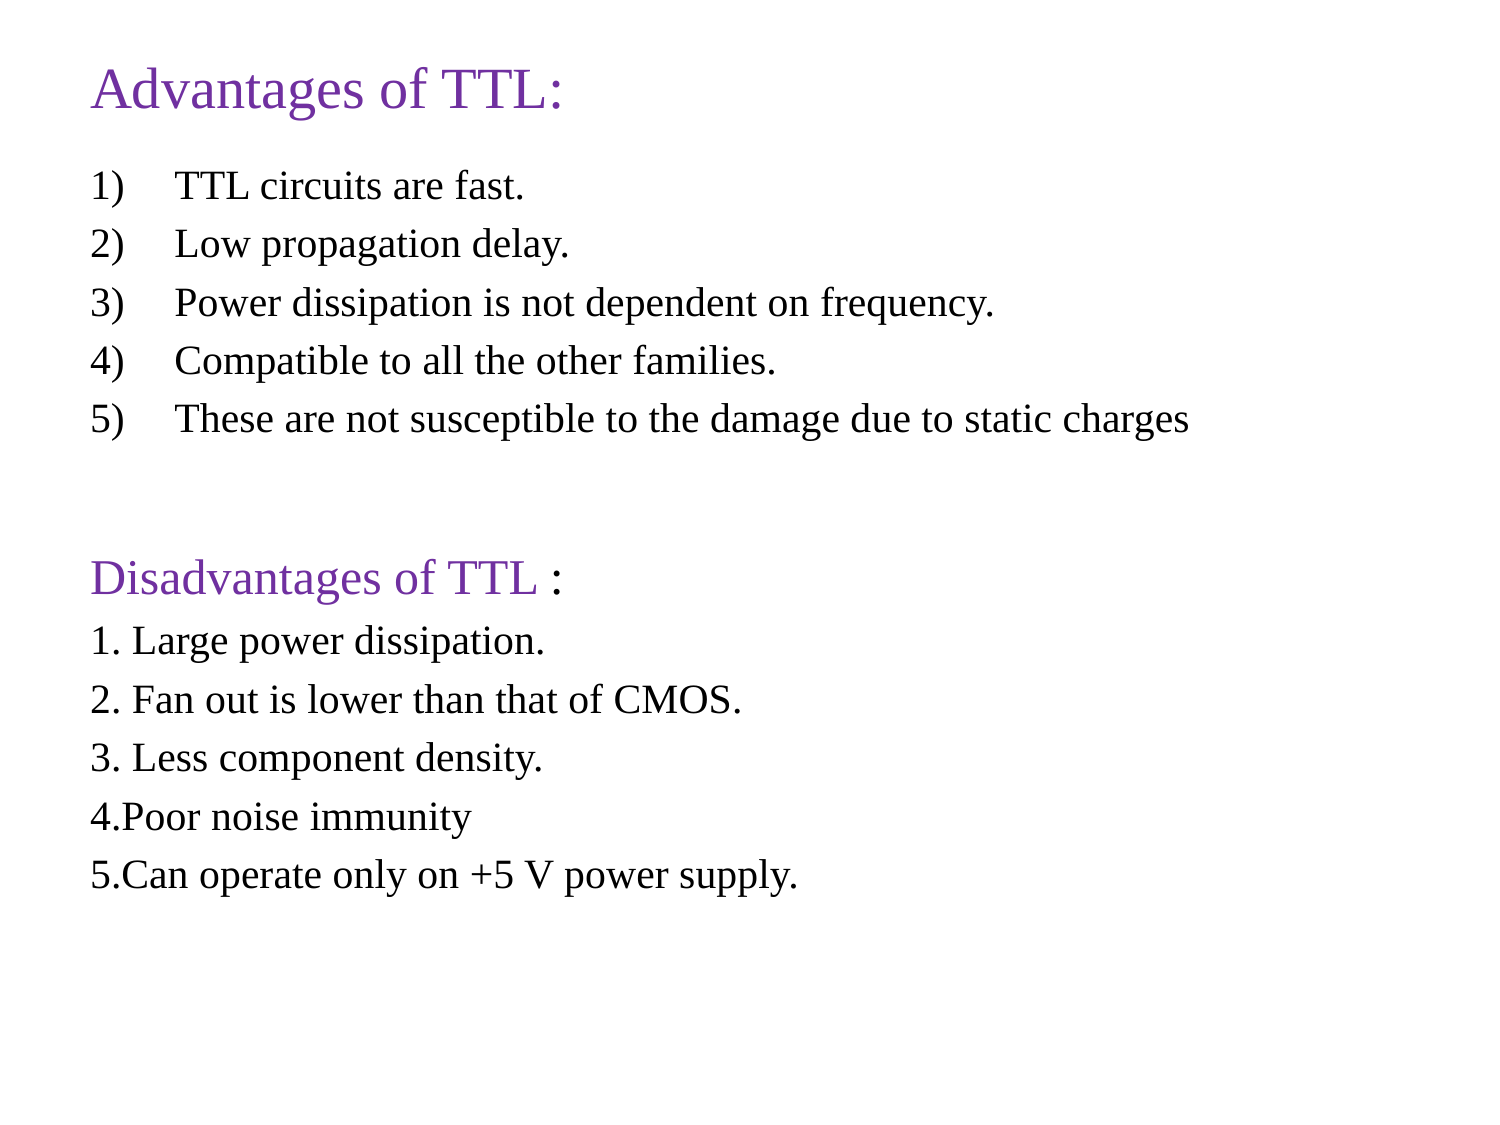

# Advantages of TTL:
TTL circuits are fast.
Low propagation delay.
Power dissipation is not dependent on frequency.
Compatible to all the other families.
These are not susceptible to the damage due to static charges

Disadvantages of TTL :
1. Large power dissipation.
2. Fan out is lower than that of CMOS.
3. Less component density.
4.Poor noise immunity
5.Can operate only on +5 V power supply.